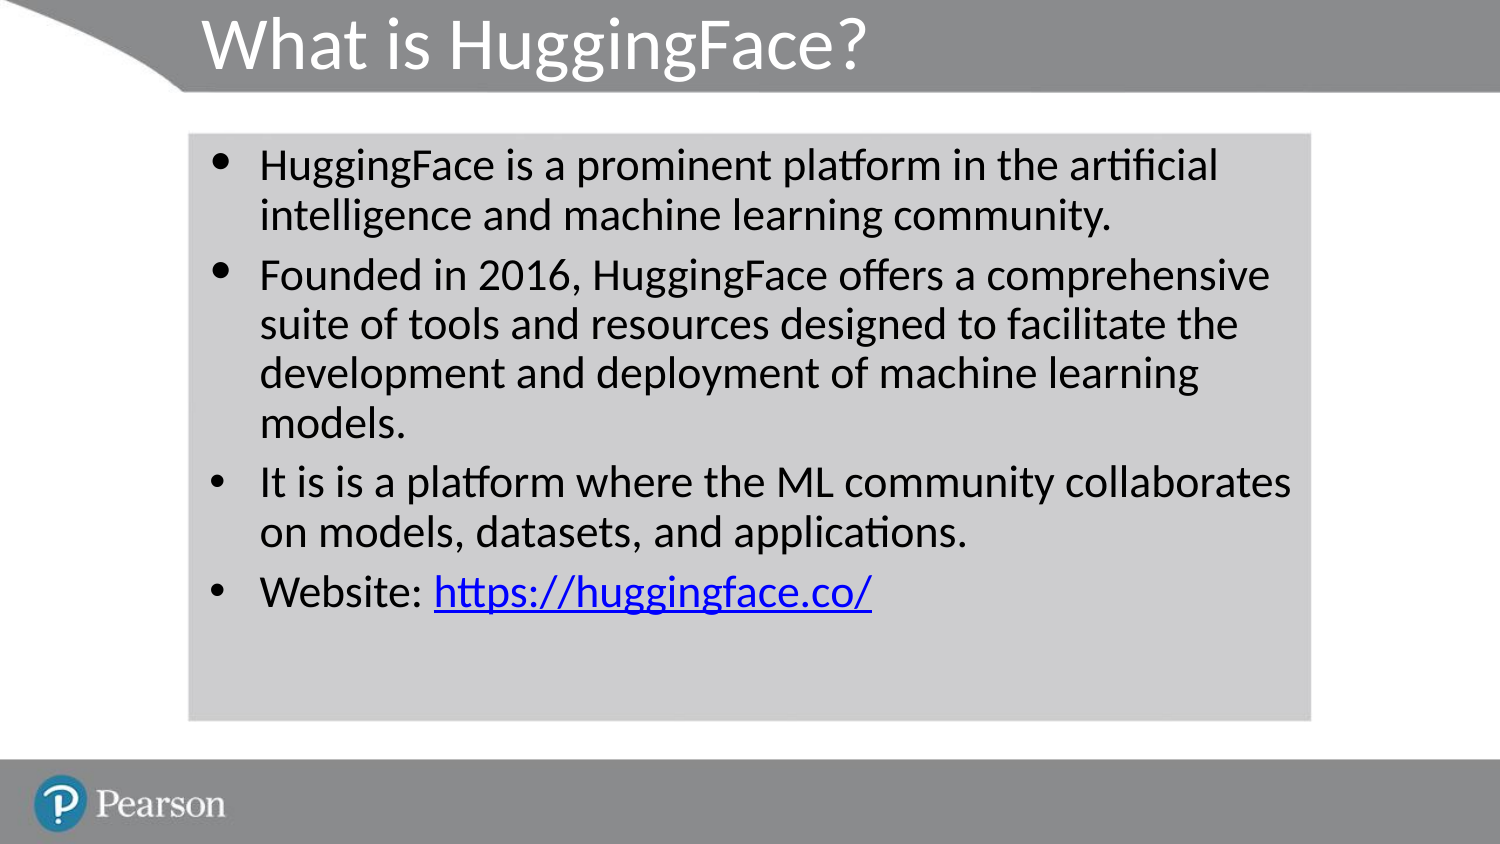

# What is HuggingFace?
HuggingFace is a prominent platform in the artificial intelligence and machine learning community.
Founded in 2016, HuggingFace offers a comprehensive suite of tools and resources designed to facilitate the development and deployment of machine learning models.
It is is a platform where the ML community collaborates on models, datasets, and applications.
Website: https://huggingface.co/